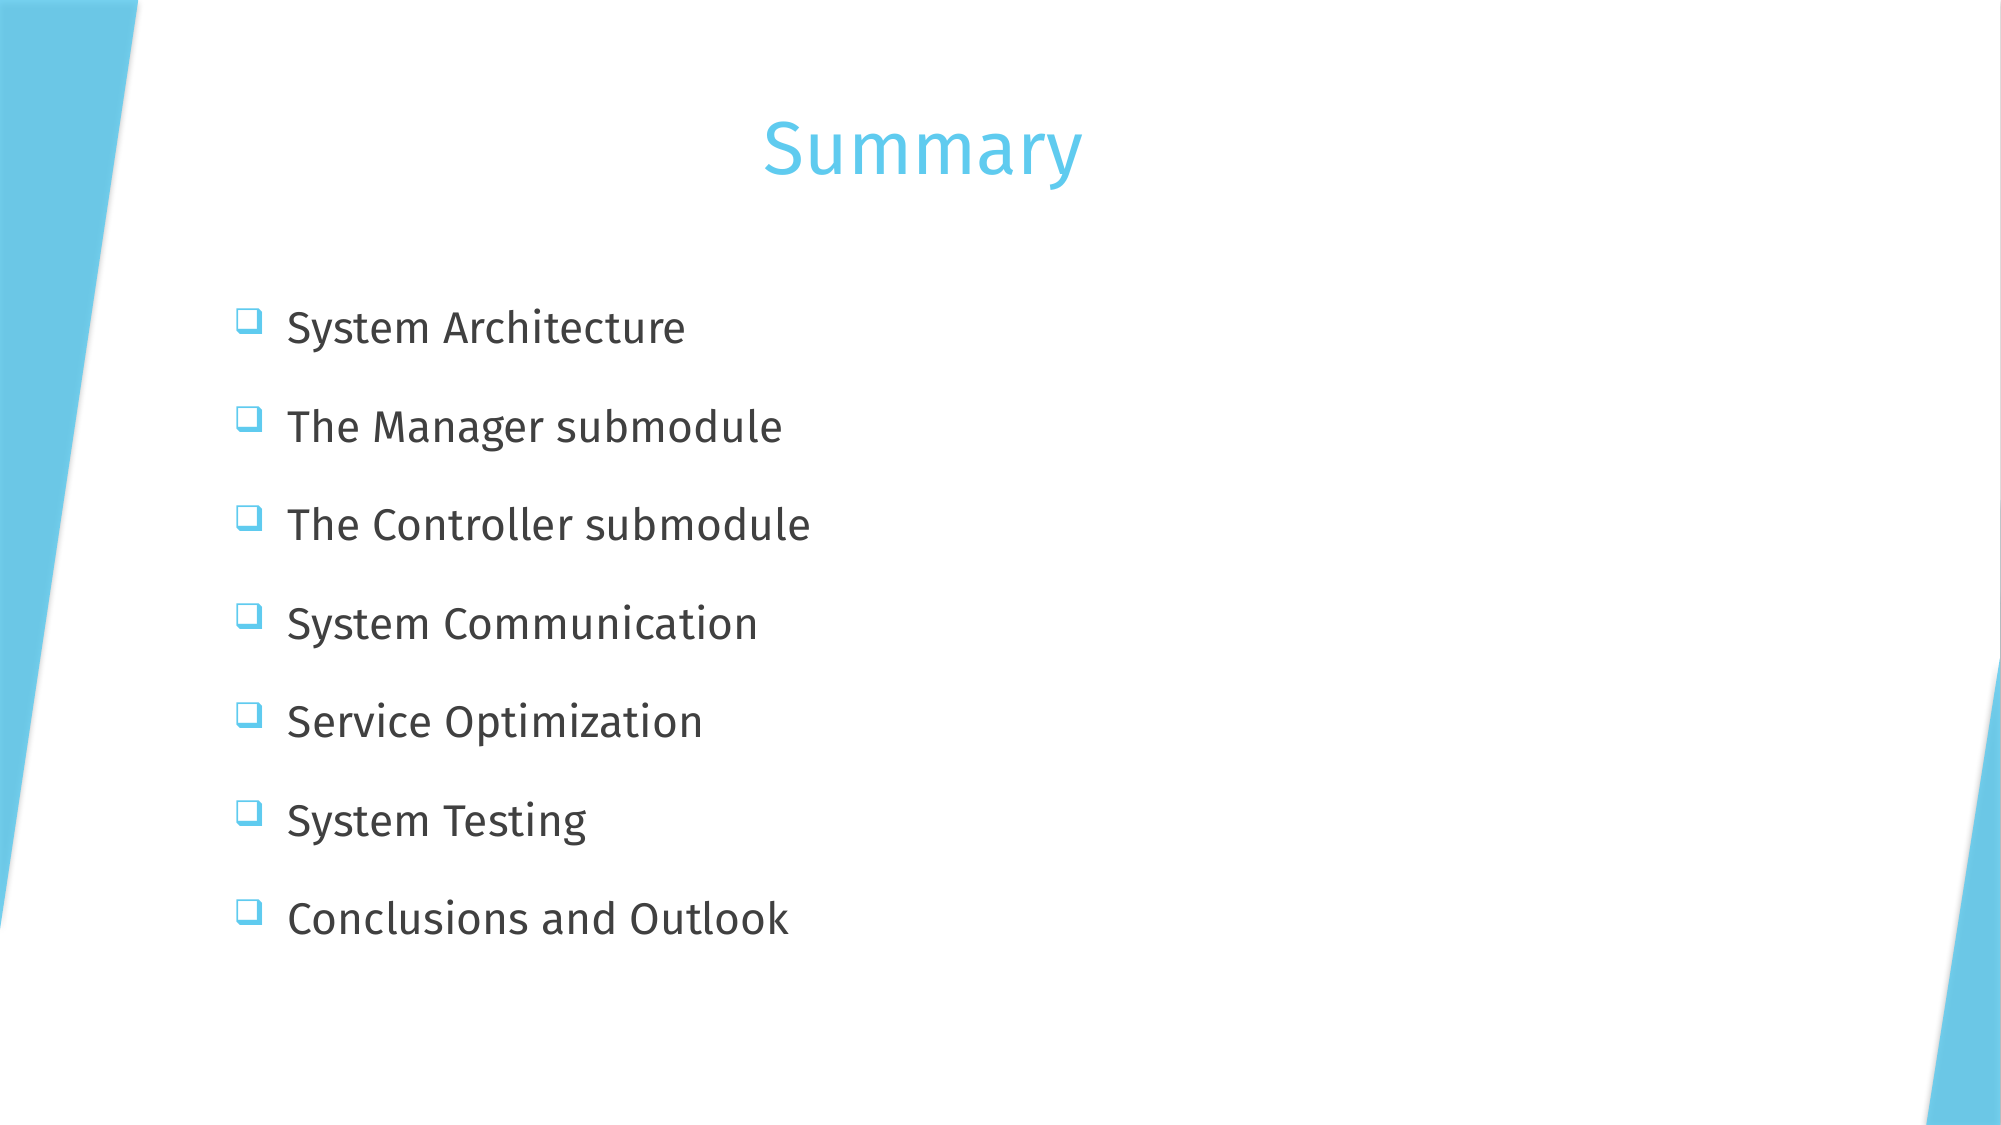

# Summary
System Architecture
The Manager submodule
The Controller submodule
System Communication
Service Optimization
System Testing
Conclusions and Outlook